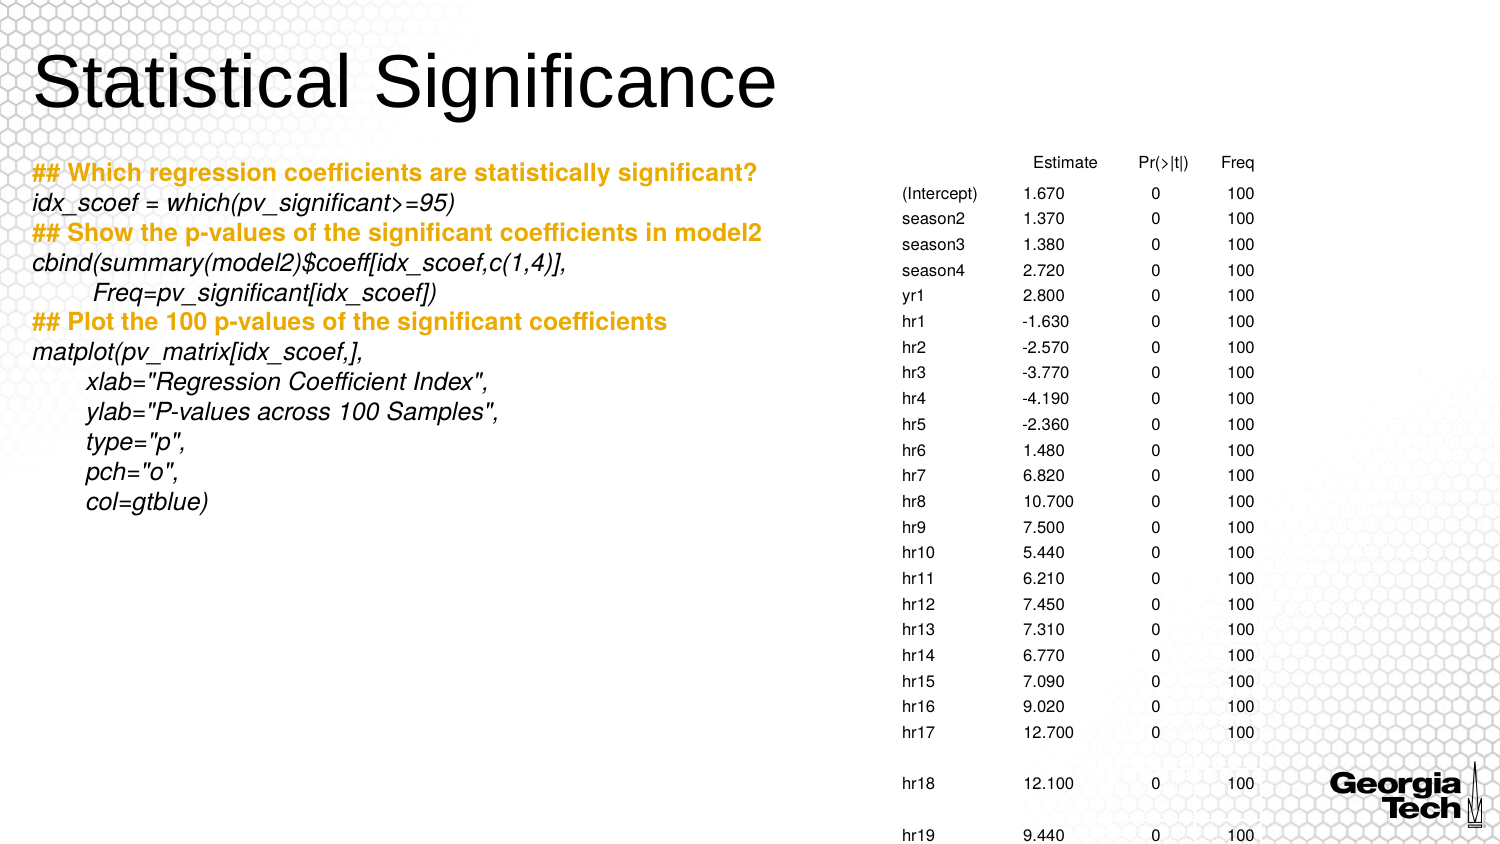

# Statistical Significance
|  | Estimate | Pr(>|t|) | Freq |
| --- | --- | --- | --- |
| (Intercept) | 1.670 | 0 | 100 |
| season2 | 1.370 | 0 | 100 |
| season3 | 1.380 | 0 | 100 |
| season4 | 2.720 | 0 | 100 |
| yr1 | 2.800 | 0 | 100 |
| hr1 | -1.630 | 0 | 100 |
| hr2 | -2.570 | 0 | 100 |
| hr3 | -3.770 | 0 | 100 |
| hr4 | -4.190 | 0 | 100 |
| hr5 | -2.360 | 0 | 100 |
| hr6 | 1.480 | 0 | 100 |
| hr7 | 6.820 | 0 | 100 |
| hr8 | 10.700 | 0 | 100 |
| hr9 | 7.500 | 0 | 100 |
| hr10 | 5.440 | 0 | 100 |
| hr11 | 6.210 | 0 | 100 |
| hr12 | 7.450 | 0 | 100 |
| hr13 | 7.310 | 0 | 100 |
| hr14 | 6.770 | 0 | 100 |
| hr15 | 7.090 | 0 | 100 |
| hr16 | 9.020 | 0 | 100 |
| hr17 | 12.700 | 0 | 100 |
| hr18 | 12.100 | 0 | 100 |
| hr19 | 9.440 | 0 | 100 |
| hr20 | 7.020 | 0 | 100 |
| hr21 | 5.380 | 0 | 100 |
| hr22 | 3.860 | 0 | 100 |
| hr23 | 2.000 | 0 | 100 |
| holiday1 | -0.986 | 0 | 98 |
| weekday5 | 0.723 | 0 | 99 |
| weathersit3 | -2.650 | 0 | 100 |
| hum | -2.580 | 0 | 100 |
## Which regression coefficients are statistically significant?
idx_scoef = which(pv_significant>=95)
## Show the p-values of the significant coefficients in model2
cbind(summary(model2)$coeff[idx_scoef,c(1,4)],
      Freq=pv_significant[idx_scoef])
## Plot the 100 p-values of the significant coefficients
matplot(pv_matrix[idx_scoef,],
     xlab="Regression Coefficient Index",
     ylab="P-values across 100 Samples",
     type="p",
     pch="o",
     col=gtblue)